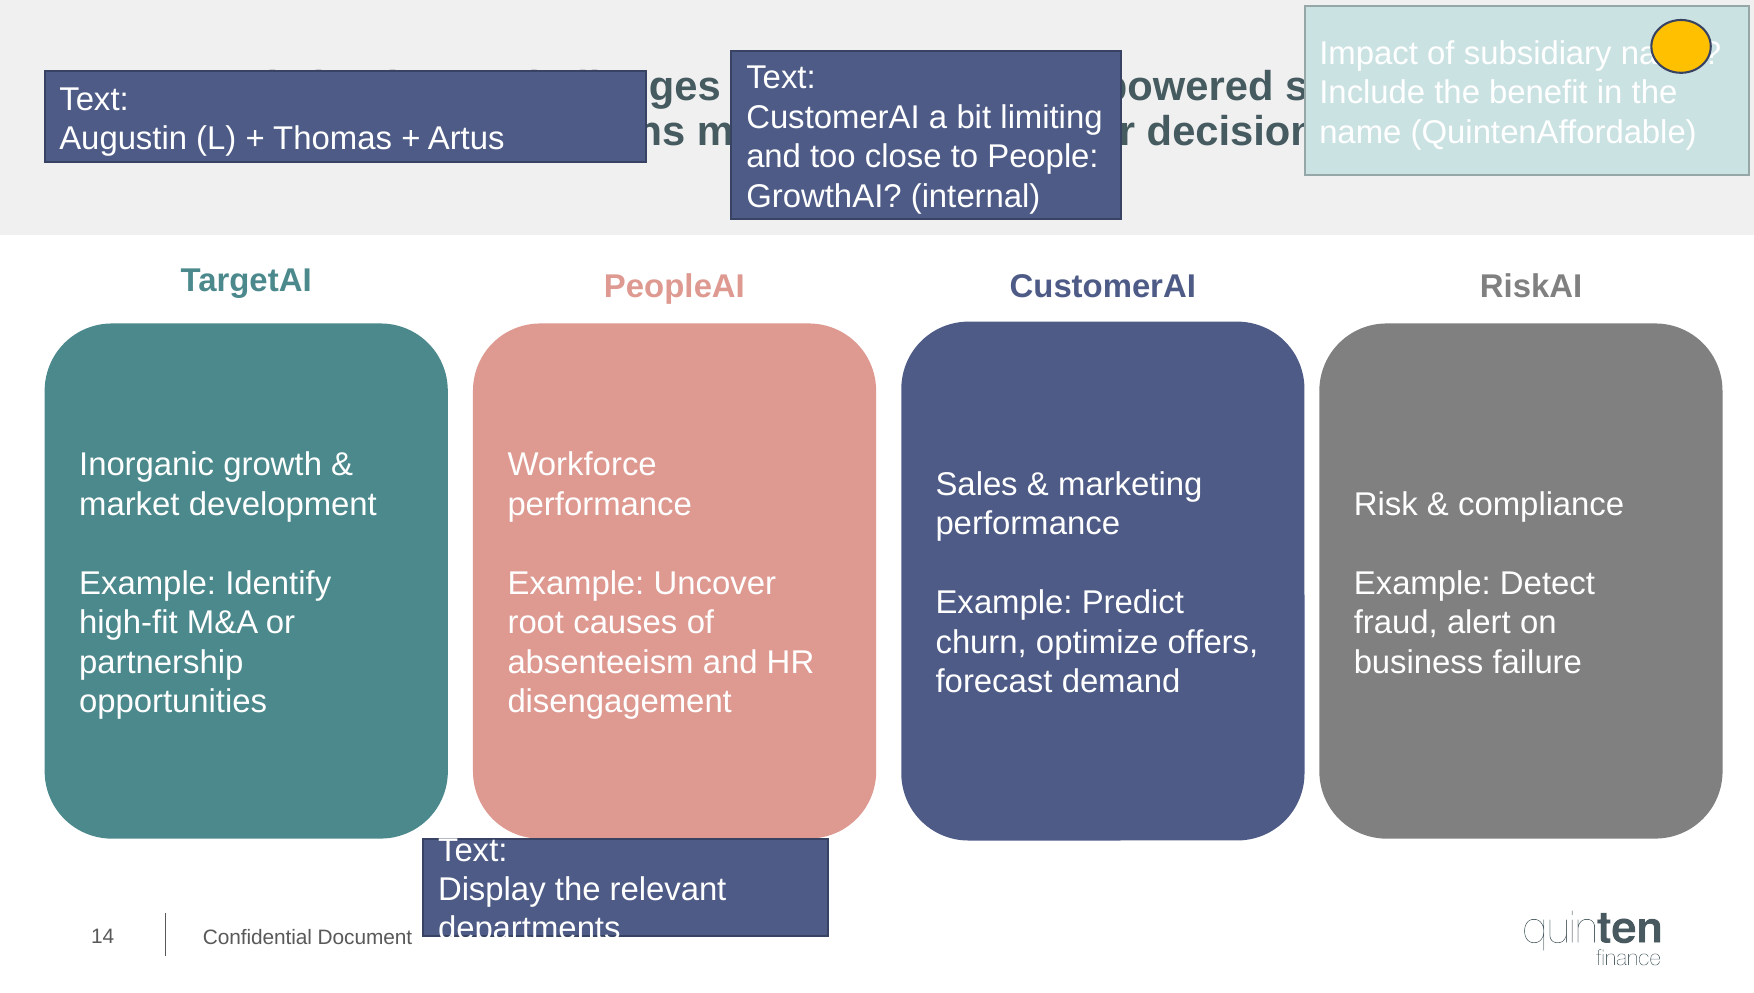

Impact of subsidiary name?
Include the benefit in the name (QuintenAffordable)
# Strategic business challenges addressed with AI-powered solutions helping organizations make faster & smarter decisions

Text:
CustomerAI a bit limiting and too close to People: GrowthAI? (internal)
Text:
Augustin (L) + Thomas + Artus

TargetAI
PeopleAI
CustomerAI
RiskAI
Sales & marketing performance

Example: Predict churn, optimize offers, forecast demand
Inorganic growth & market development

Example: Identify high-fit M&A or partnership opportunities
Workforce performance

Example: Uncover root causes of absenteeism and HR disengagement
Risk & compliance

Example: Detect fraud, alert on business failure
Text:
Display the relevant departments